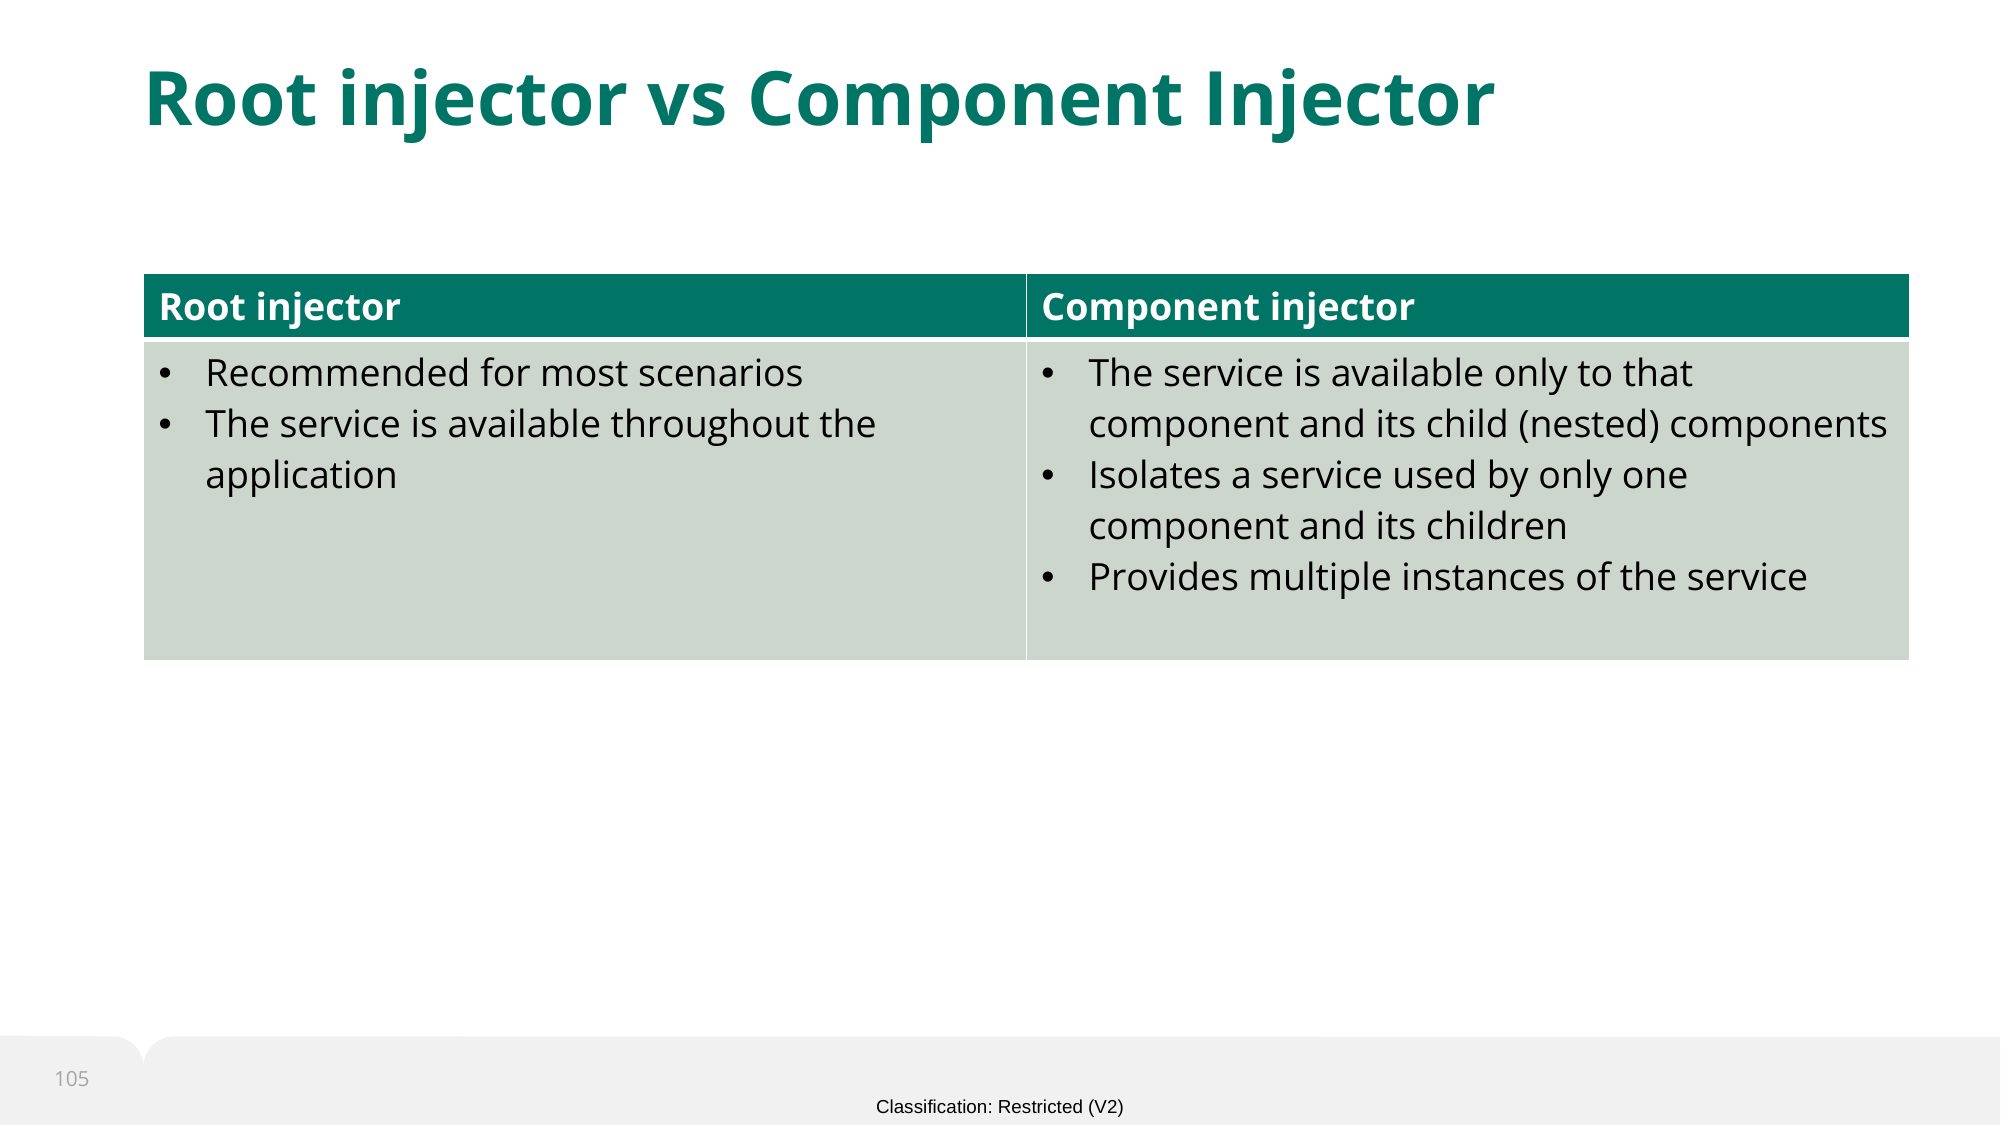

# Root injector vs Component Injector
| Root injector | Component injector |
| --- | --- |
| Recommended for most scenarios The service is available throughout the application | The service is available only to that component and its child (nested) components Isolates a service used by only one component and its children Provides multiple instances of the service |
105